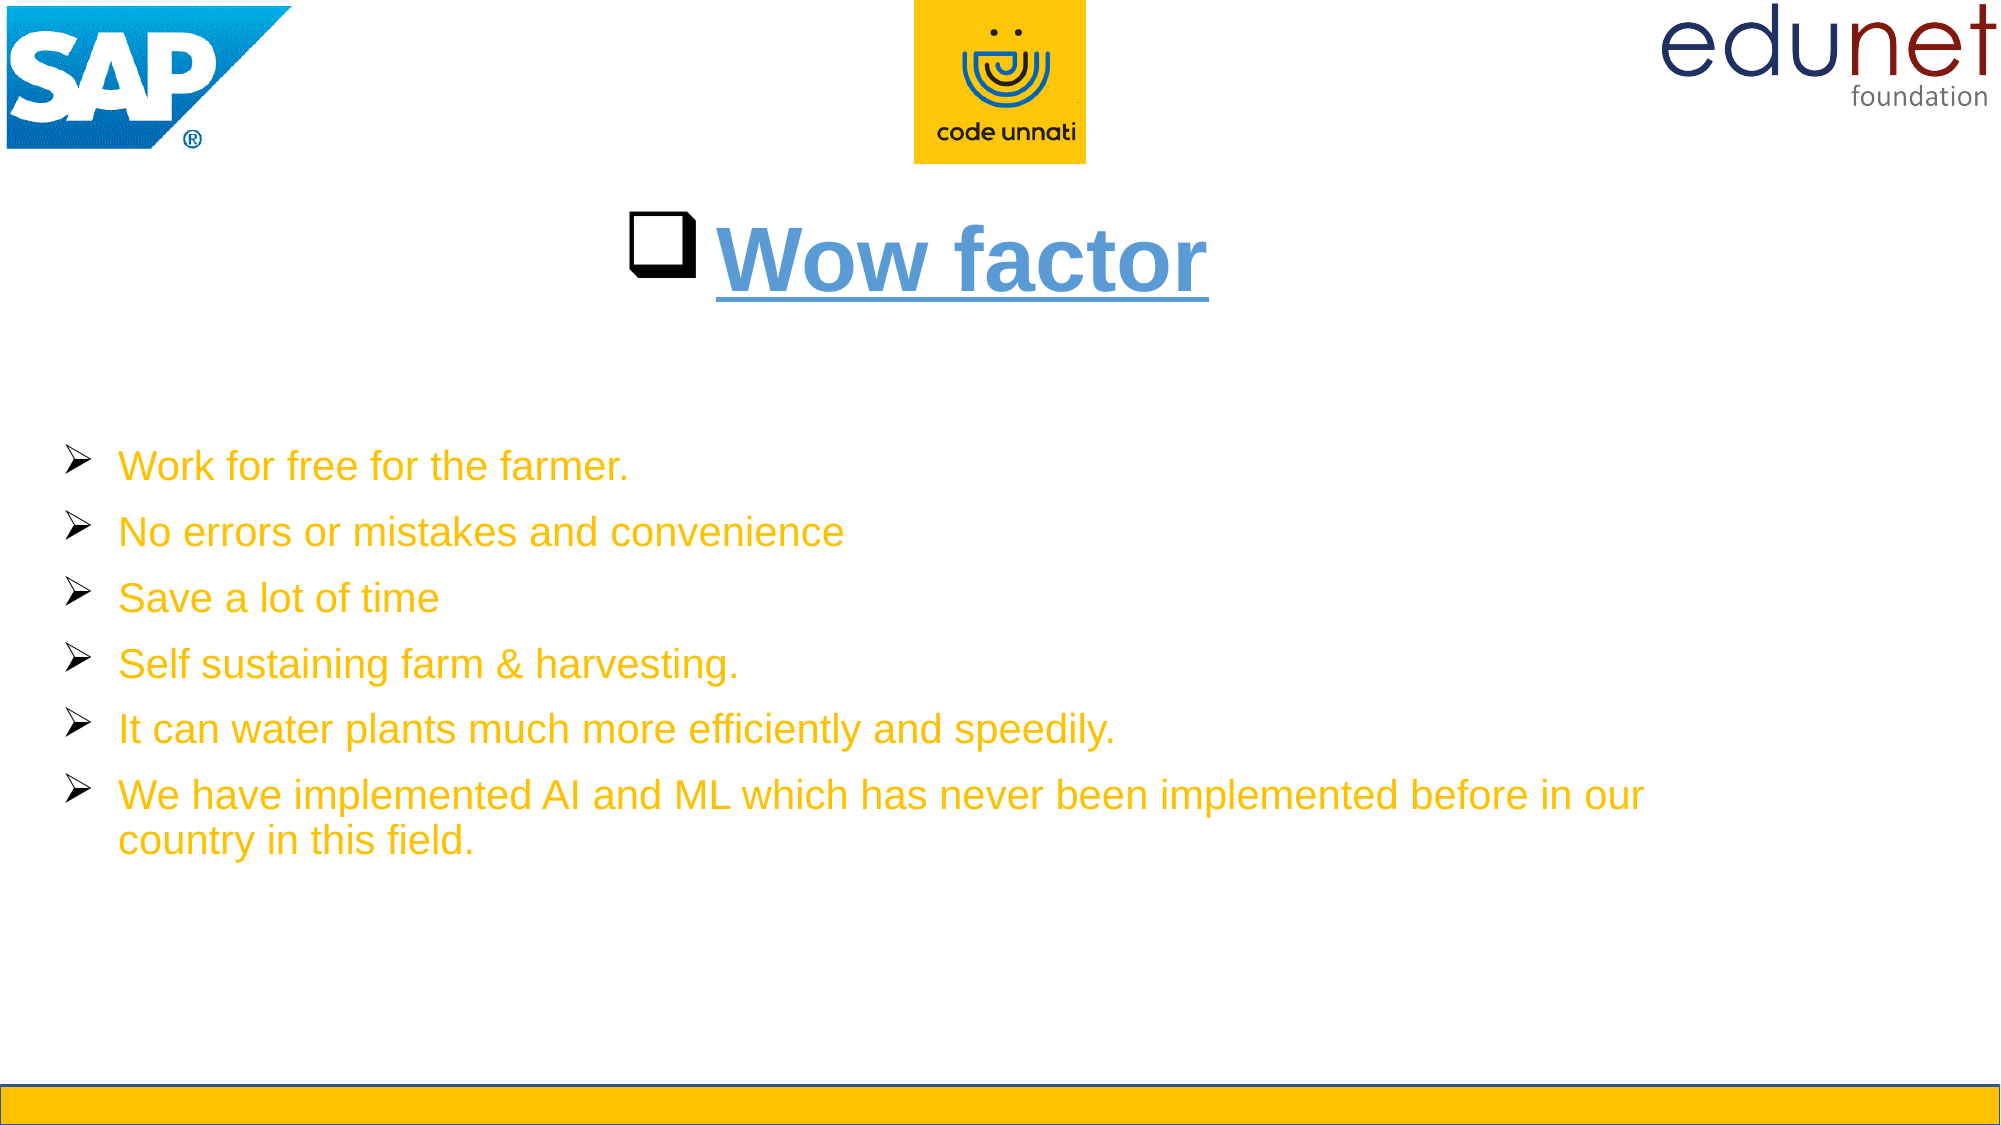

# Wow factor
Work for free for the farmer.
No errors or mistakes and convenience
Save a lot of time
Self sustaining farm & harvesting.
It can water plants much more efficiently and speedily.
We have implemented AI and ML which has never been implemented before in our country in this field.